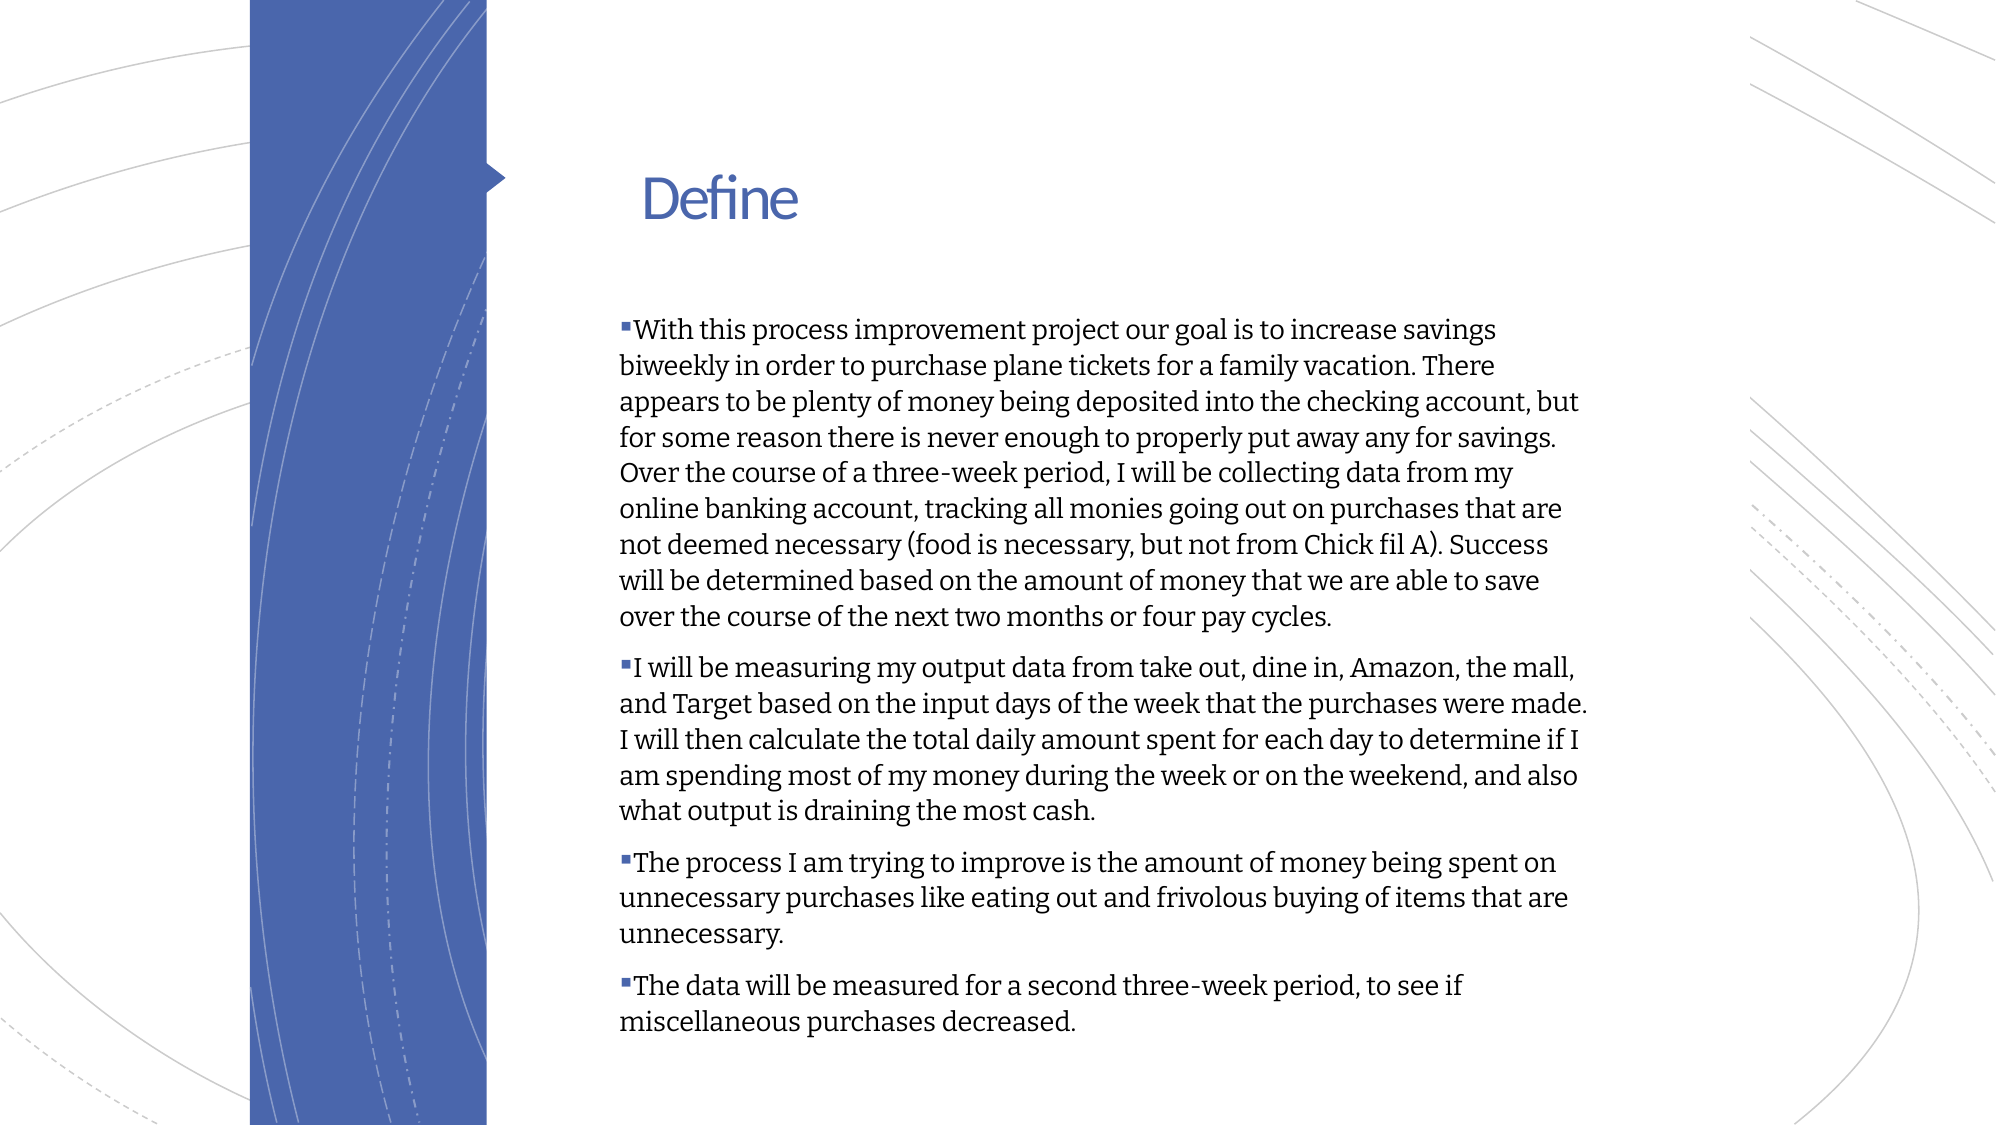

# Define

With this process improvement project our goal is to increase savings biweekly in order to purchase plane tickets for a family vacation. There appears to be plenty of money being deposited into the checking account, but for some reason there is never enough to properly put away any for savings.  Over the course of a three-week period, I will be collecting data from my online banking account, tracking all monies going out on purchases that are not deemed necessary (food is necessary, but not from Chick fil A). Success will be determined based on the amount of money that we are able to save over the course of the next two months or four pay cycles.
I will be measuring my output data from take out, dine in, Amazon, the mall, and Target based on the input days of the week that the purchases were made. I will then calculate the total daily amount spent for each day to determine if I am spending most of my money during the week or on the weekend, and also what output is draining the most cash.
The process I am trying to improve is the amount of money being spent on unnecessary purchases like eating out and frivolous buying of items that are unnecessary.
The data will be measured for a second three-week period, to see if miscellaneous purchases decreased.